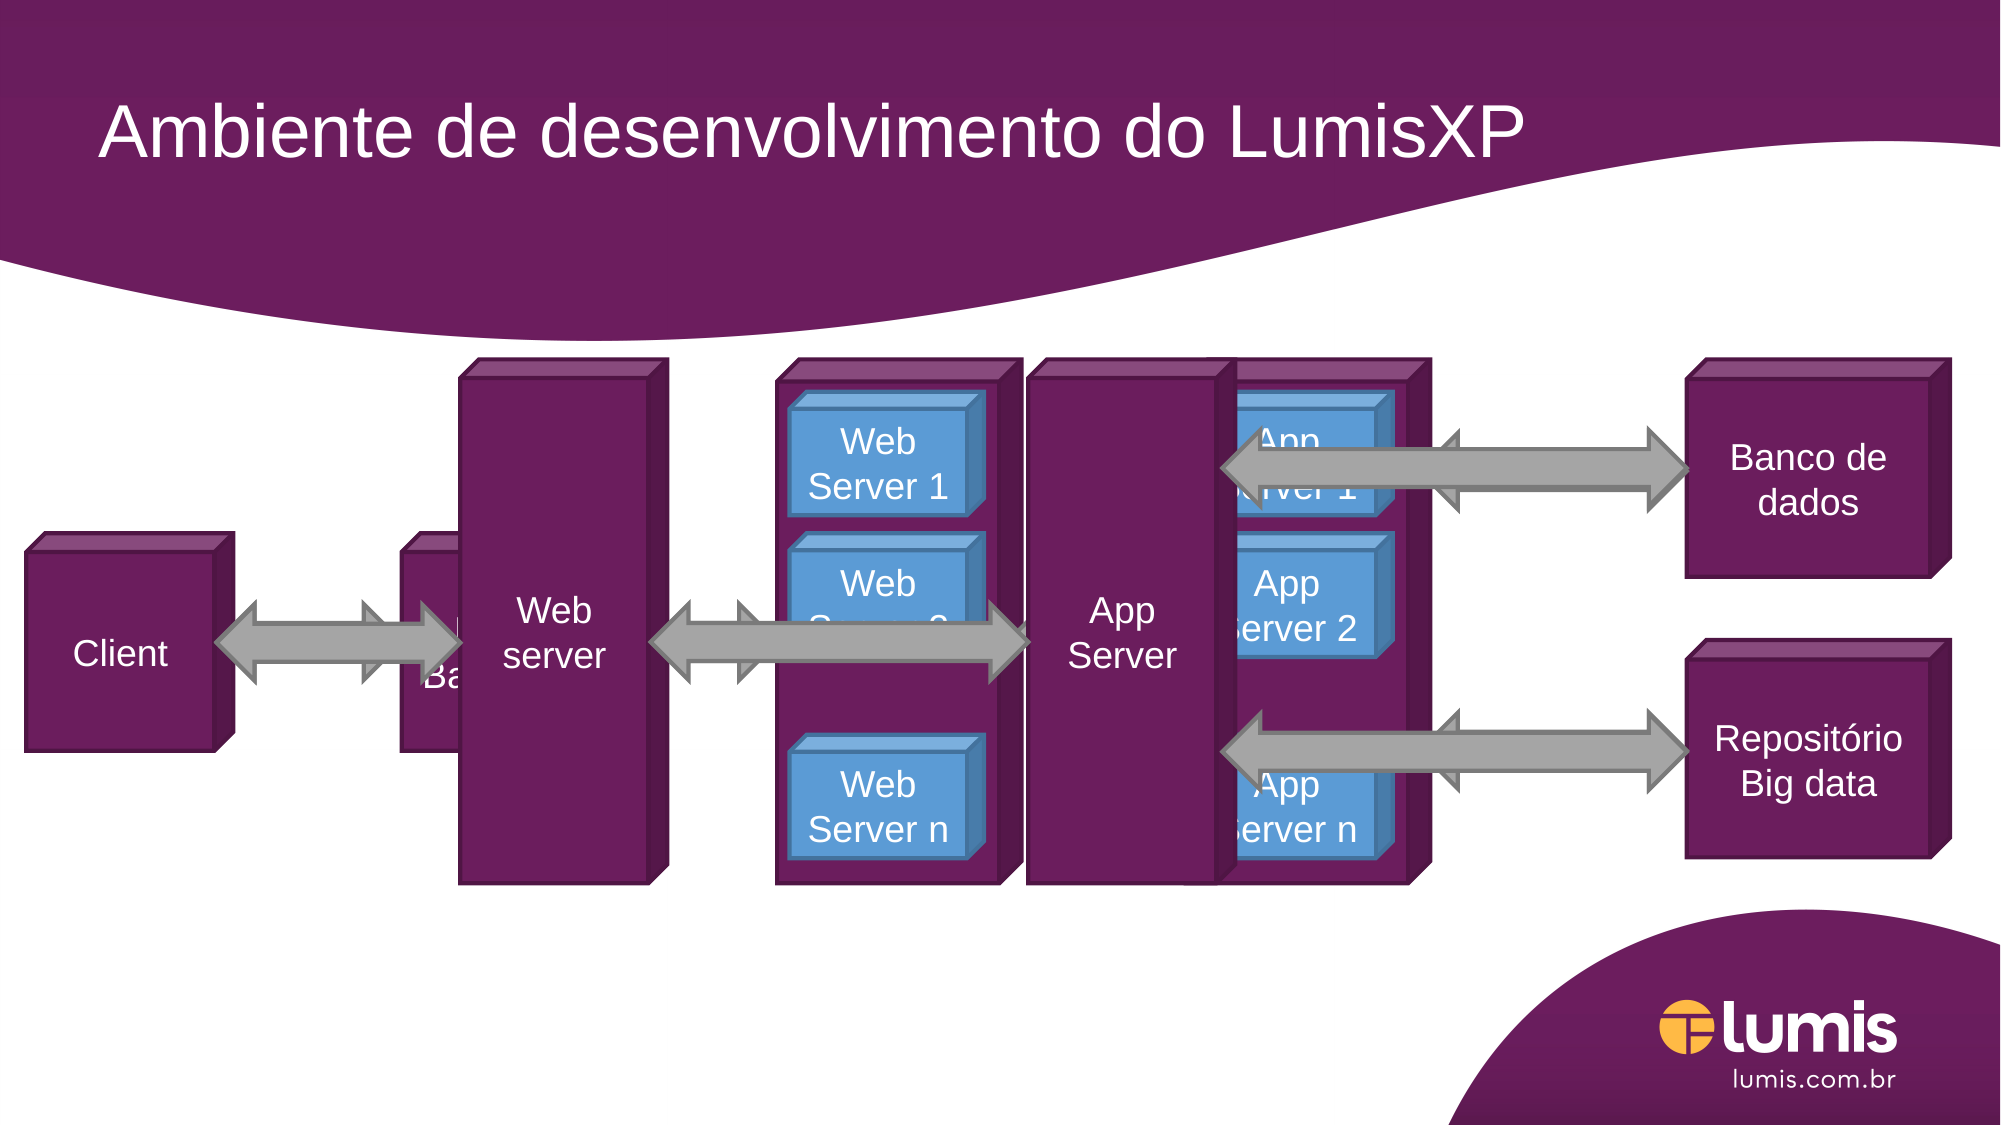

# Ambiente de desenvolvimento do LumisXP
Web server

Banco de dados
App Server
Web Server 1
App Server 1

Client
Load Balancer
Web Server 2
App Server 2

Repositório Big data

Web Server n
App Server n